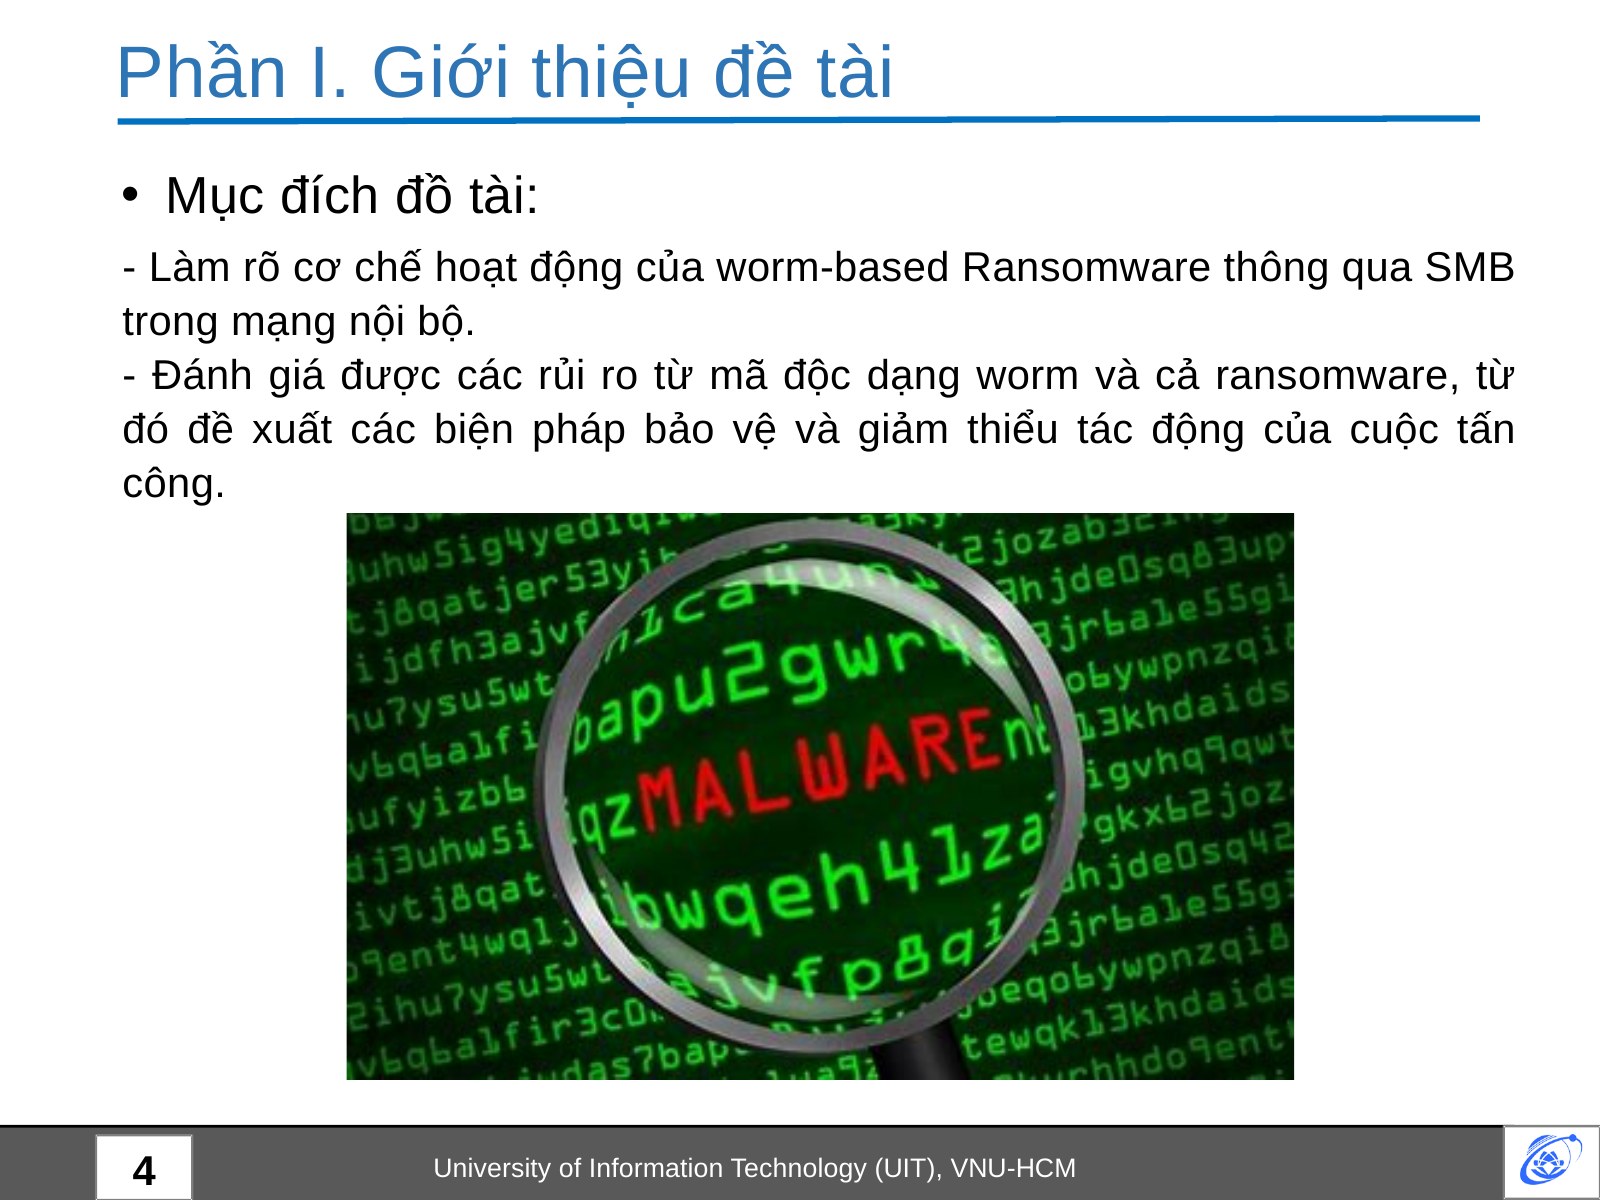

Phần I. Giới thiệu đề tài

Mục đích đồ tài:
- Làm rõ cơ chế hoạt động của worm-based Ransomware thông qua SMB trong mạng nội bộ.
- Đánh giá được các rủi ro từ mã độc dạng worm và cả ransomware, từ đó đề xuất các biện pháp bảo vệ và giảm thiểu tác động của cuộc tấn công.

University of Information Technology (UIT), VNU-HCM

4